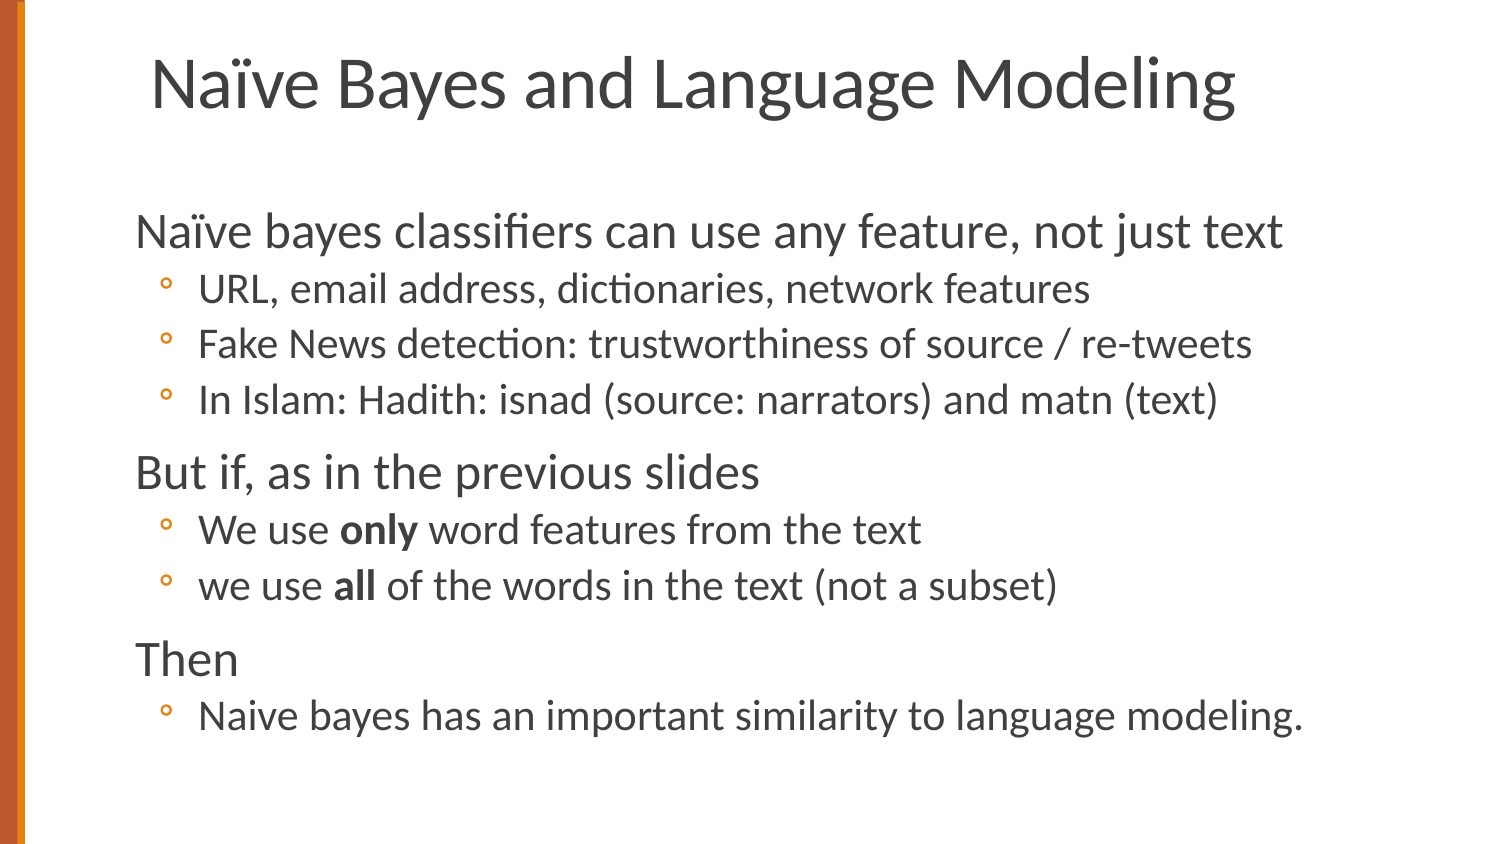

# Naïve Bayes and Language Modeling
Naïve bayes classifiers can use any feature, not just text
URL, email address, dictionaries, network features
Fake News detection: trustworthiness of source / re-tweets
In Islam: Hadith: isnad (source: narrators) and matn (text)
But if, as in the previous slides
We use only word features from the text
we use all of the words in the text (not a subset)
Then
Naive bayes has an important similarity to language modeling.
65